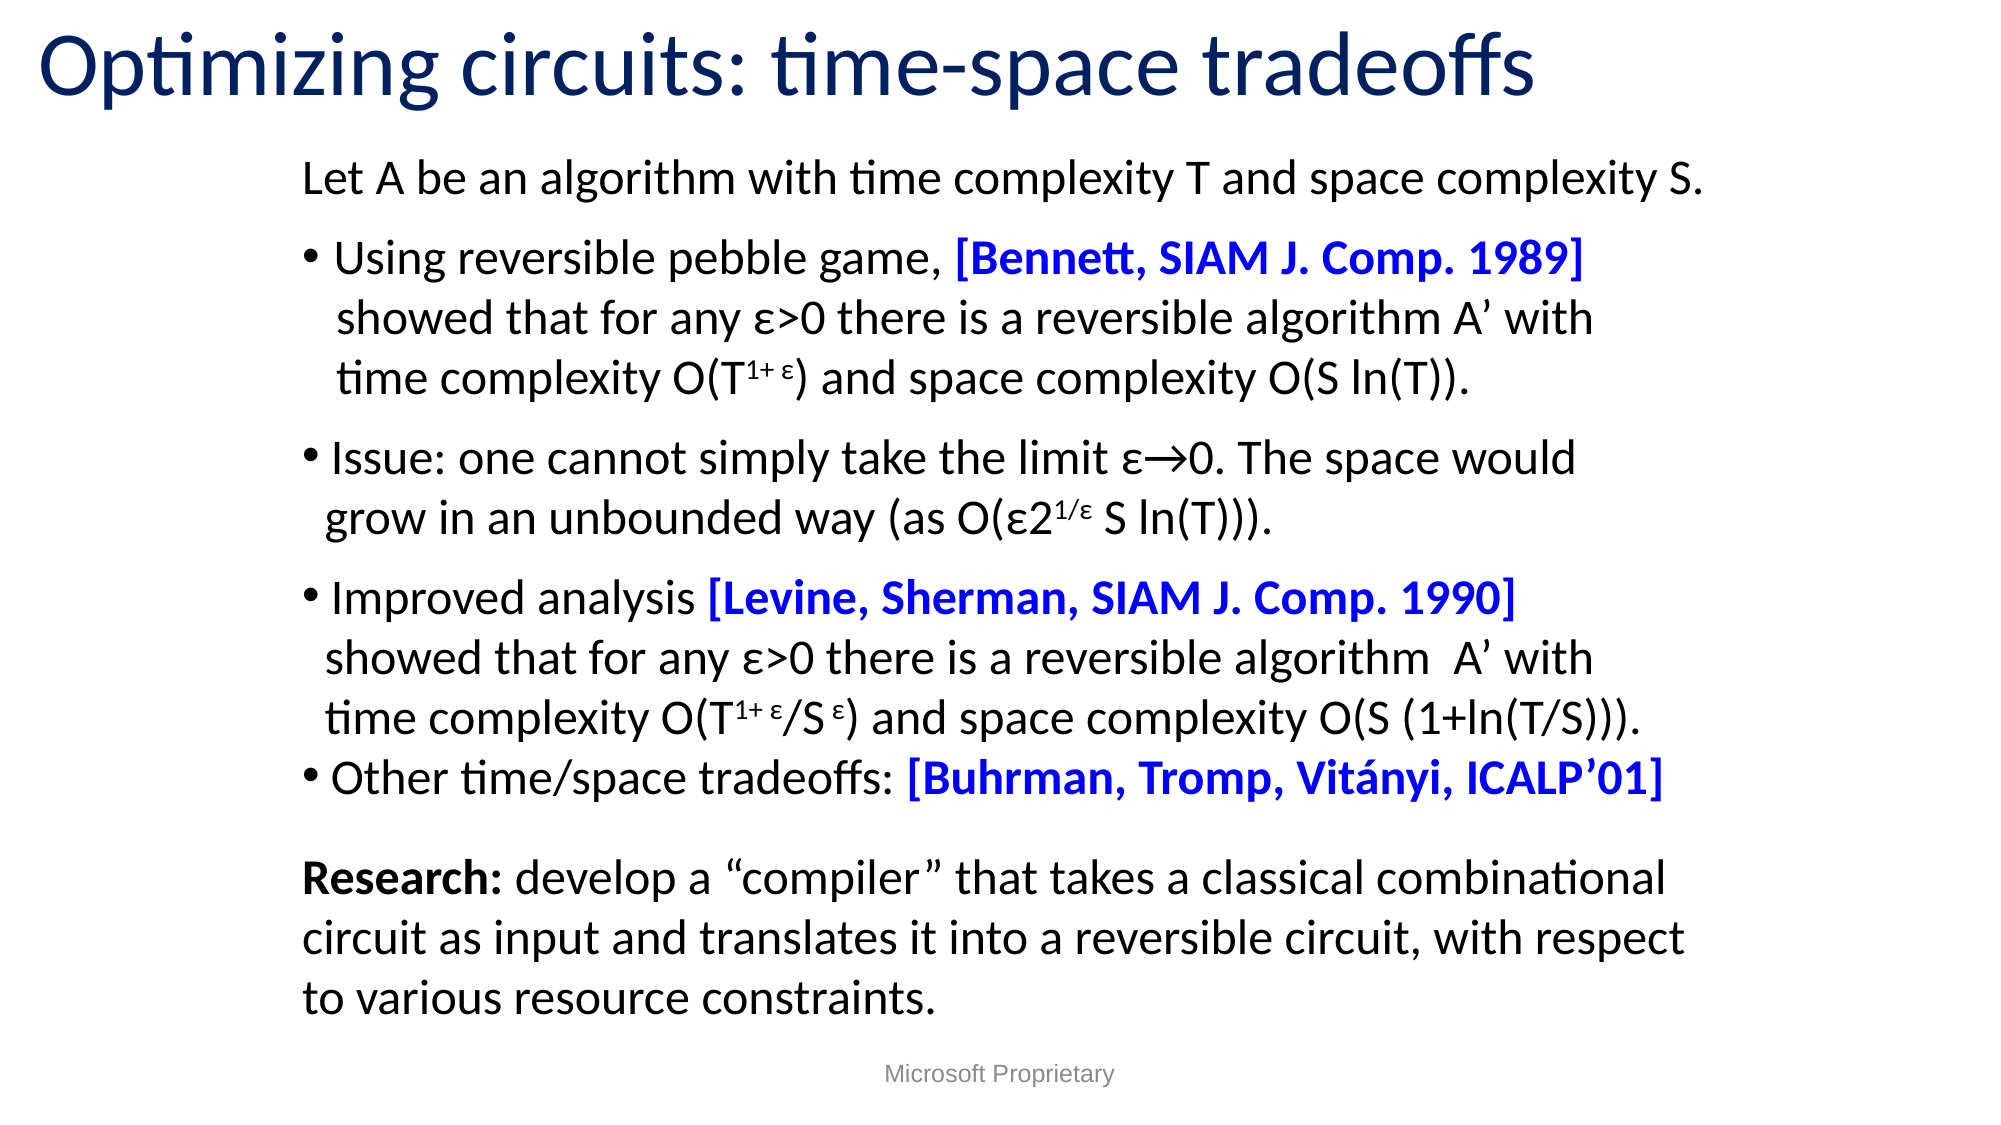

# Optimizing circuits: time-space tradeoffs
Let A be an algorithm with time complexity T and space complexity S.

 Using reversible pebble game, [Bennett, SIAM J. Comp. 1989]
   showed that for any ε>0 there is a reversible algorithm A’ with
   time complexity O(T1+ ε) and space complexity O(S ln(T)).

 Issue: one cannot simply take the limit ε→0. The space would
  grow in an unbounded way (as O(ε21/ε S ln(T))).

 Improved analysis [Levine, Sherman, SIAM J. Comp. 1990]
  showed that for any ε>0 there is a reversible algorithm  A’ with
  time complexity O(T1+ ε/S ε) and space complexity O(S (1+ln(T/S))).
 Other time/space tradeoffs: [Buhrman, Tromp, Vitányi, ICALP’01]

Research: develop a “compiler” that takes a classical combinational circuit as input and translates it into a reversible circuit, with respect to various resource constraints.
Microsoft Proprietary